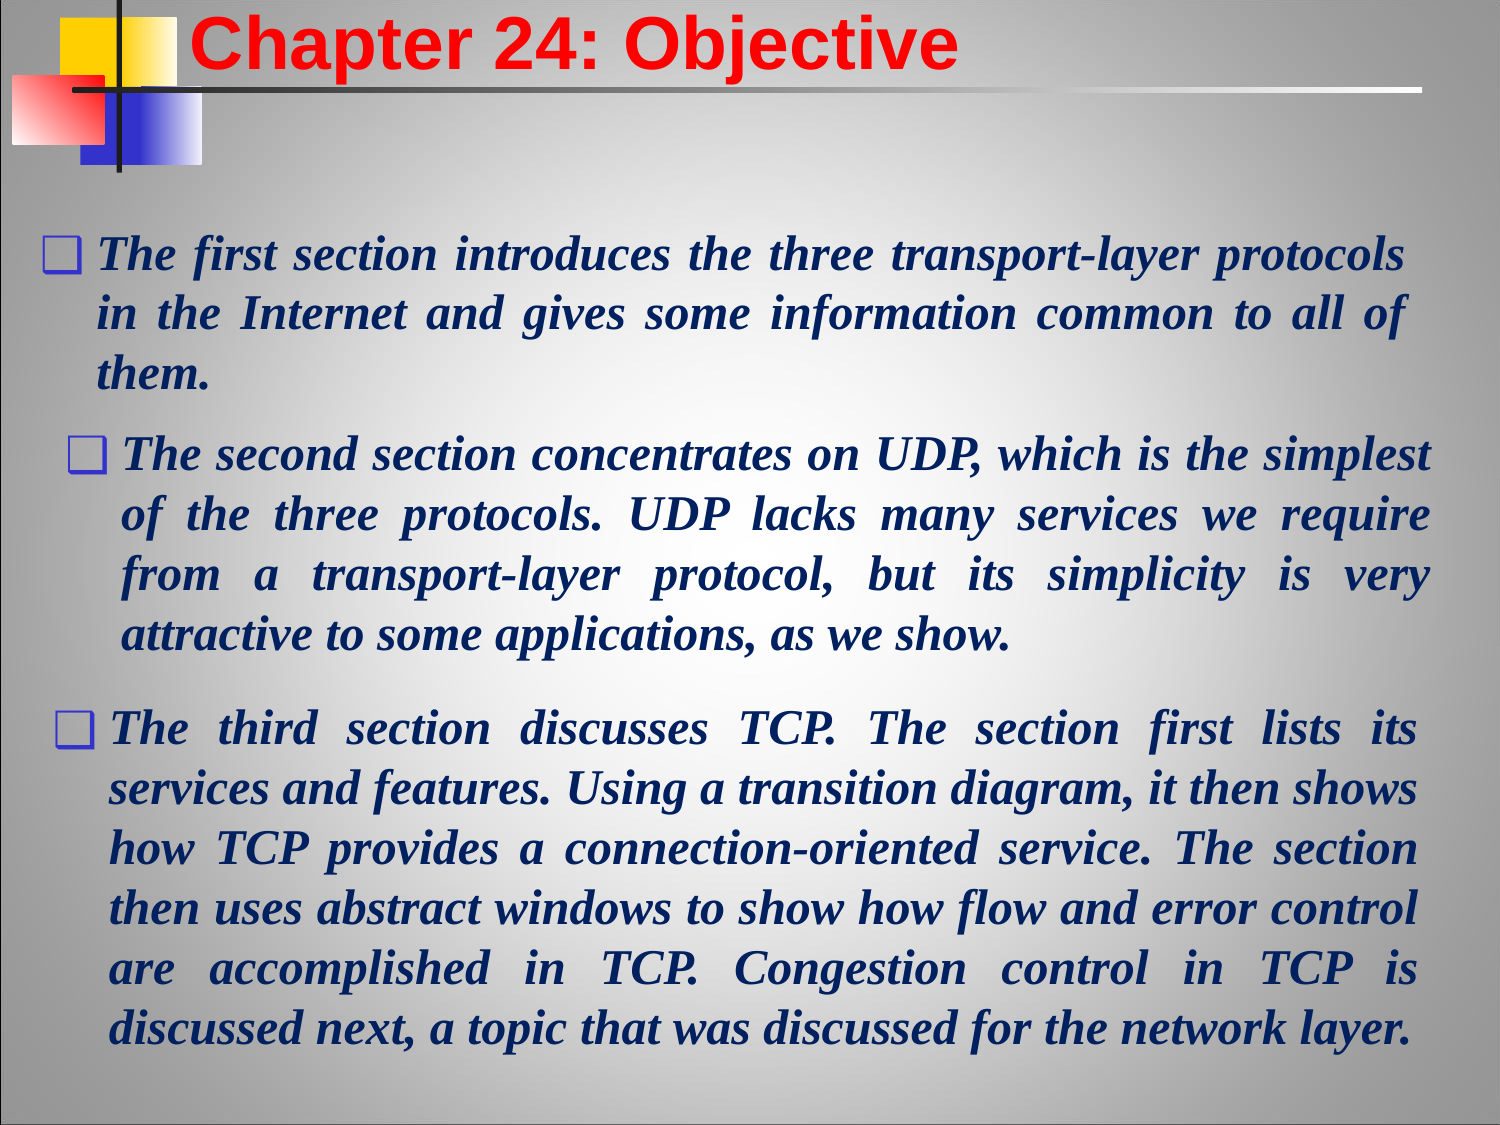

Chapter 24: Objective

The first section introduces the three transport-layer protocols in the Internet and gives some information common to all of them.
The second section concentrates on UDP, which is the simplest of the three protocols. UDP lacks many services we require from a transport-layer protocol, but its simplicity is very attractive to some applications, as we show.
The third section discusses TCP. The section first lists its services and features. Using a transition diagram, it then shows how TCP provides a connection-oriented service. The section then uses abstract windows to show how flow and error control are accomplished in TCP. Congestion control in TCP is discussed next, a topic that was discussed for the network layer.